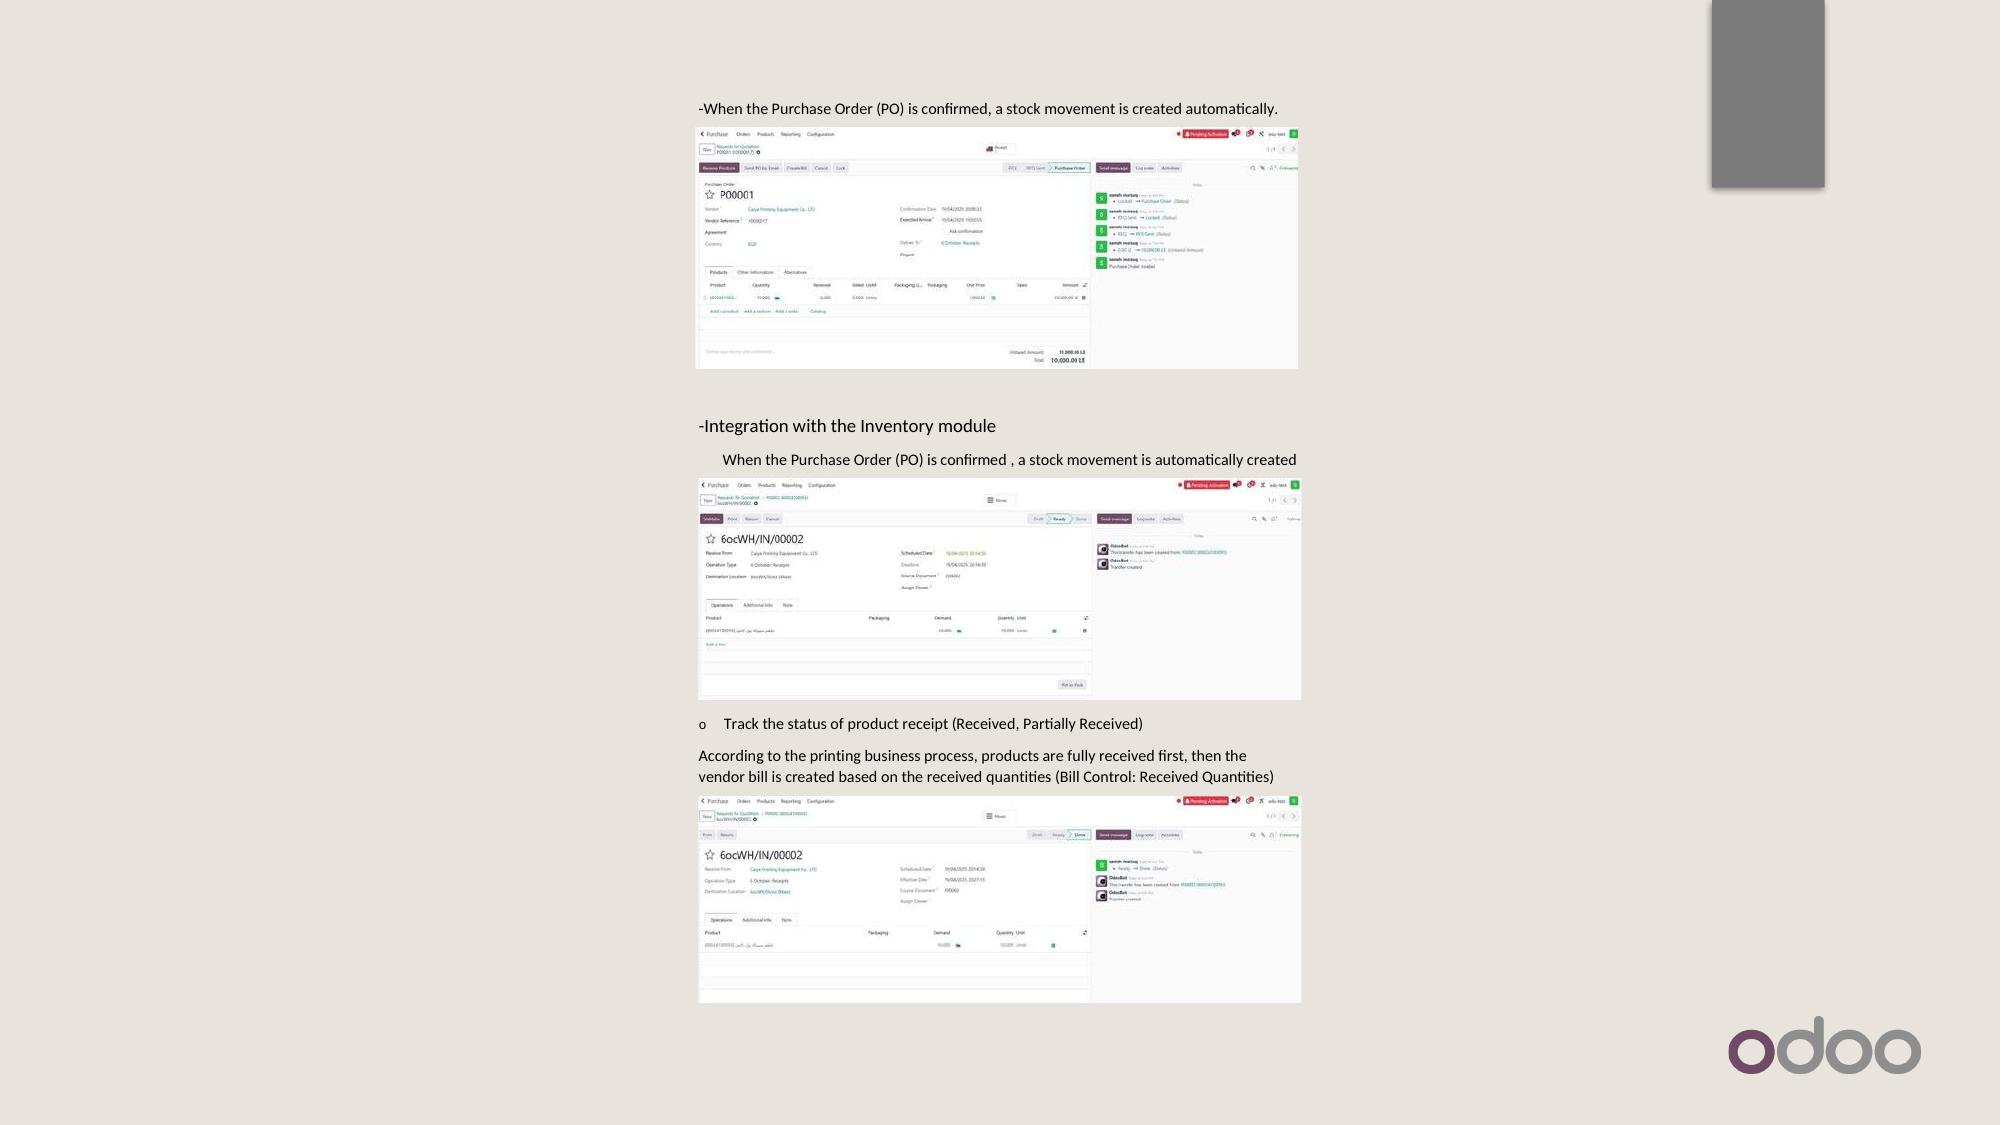

-When the Purchase Order (PO) is confirmed, a stock movement is created automatically.

-Integration with the Inventory module
When the Purchase Order (PO) is confirmed , a stock movement is automatically created

o	Track the status of product receipt (Received, Partially Received)
According to the printing business process, products are fully received first, then the vendor bill is created based on the received quantities (Bill Control: Received Quantities)